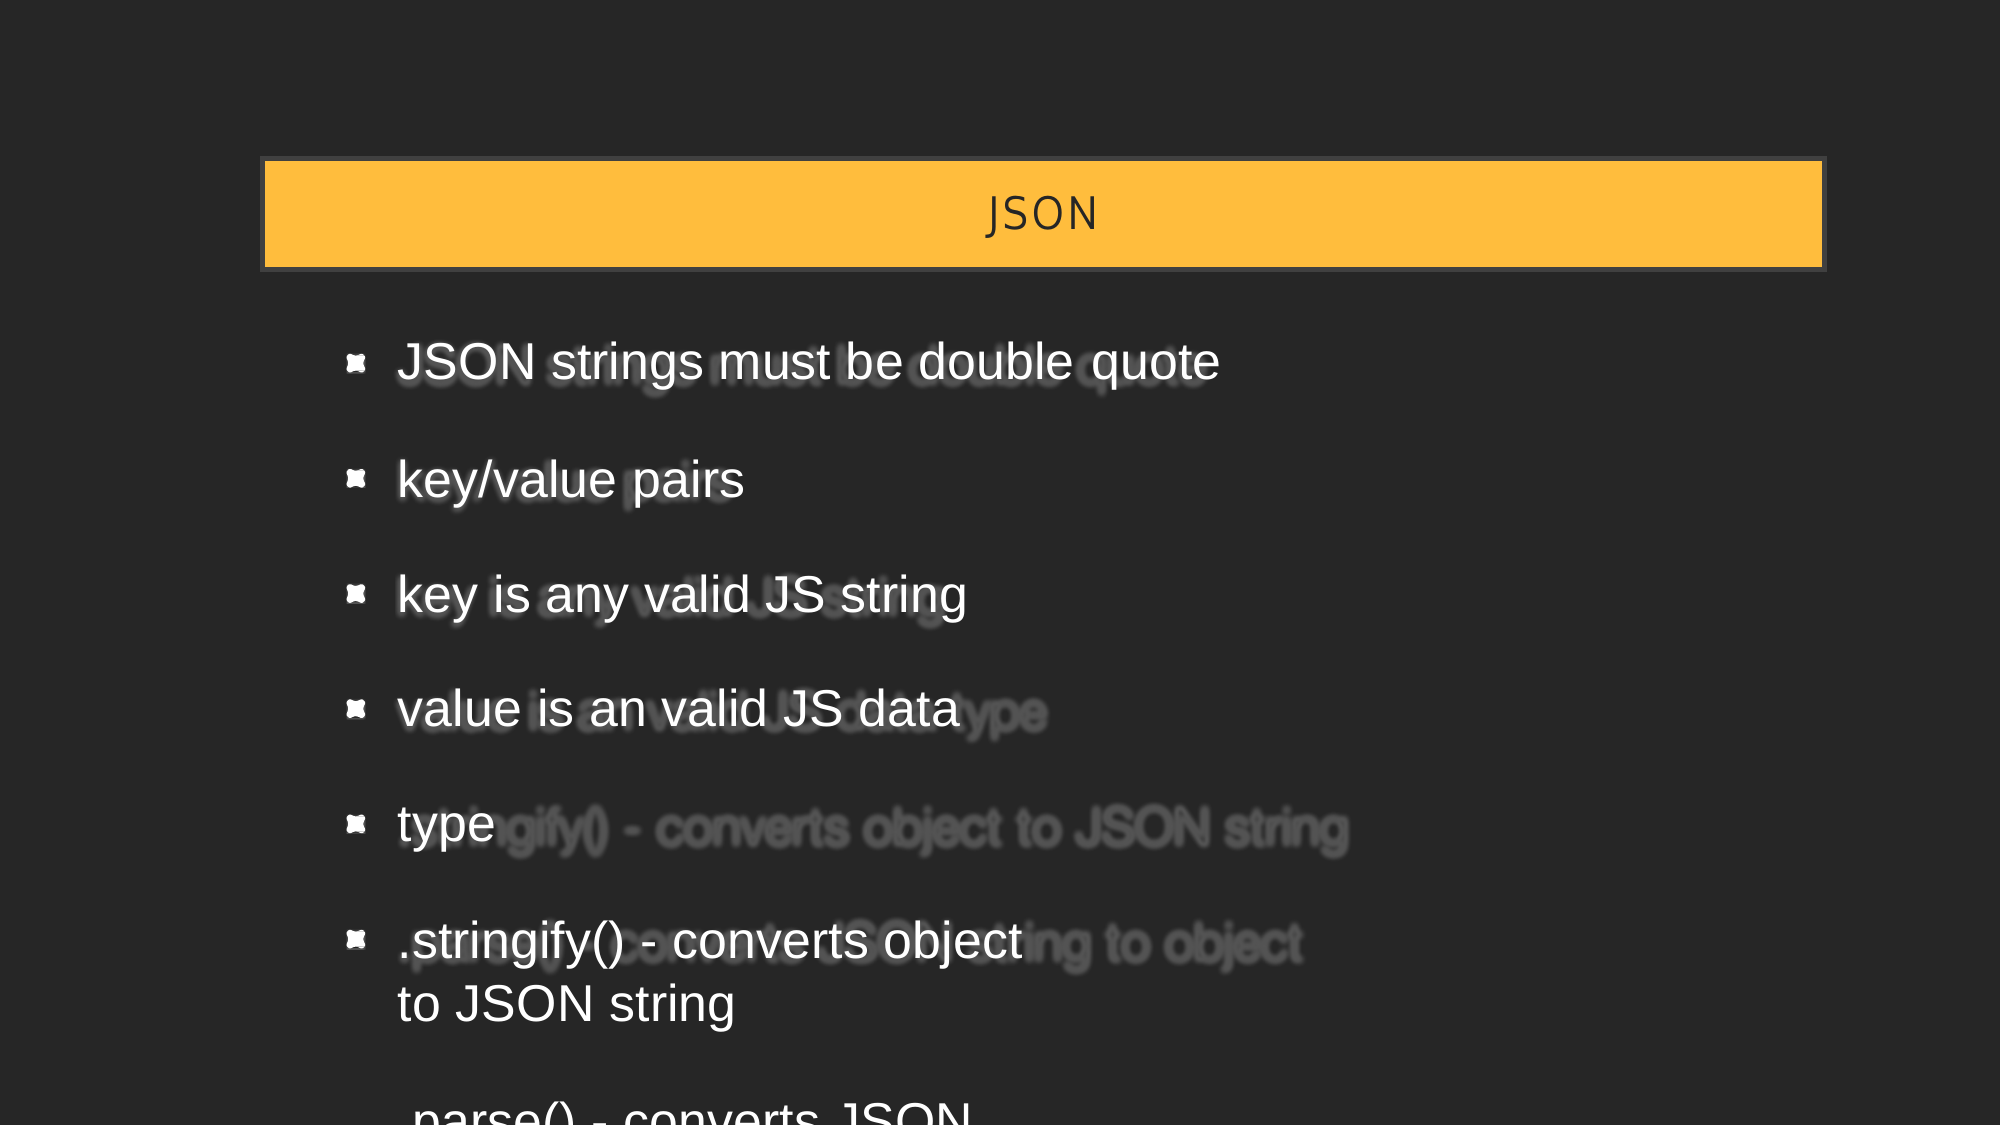

# JSON
JSON strings must be double quote

key/value pairs
key is any valid JS string  value is an valid JS data type

.stringify() - converts object to JSON string

.parse() - converts JSON string to object